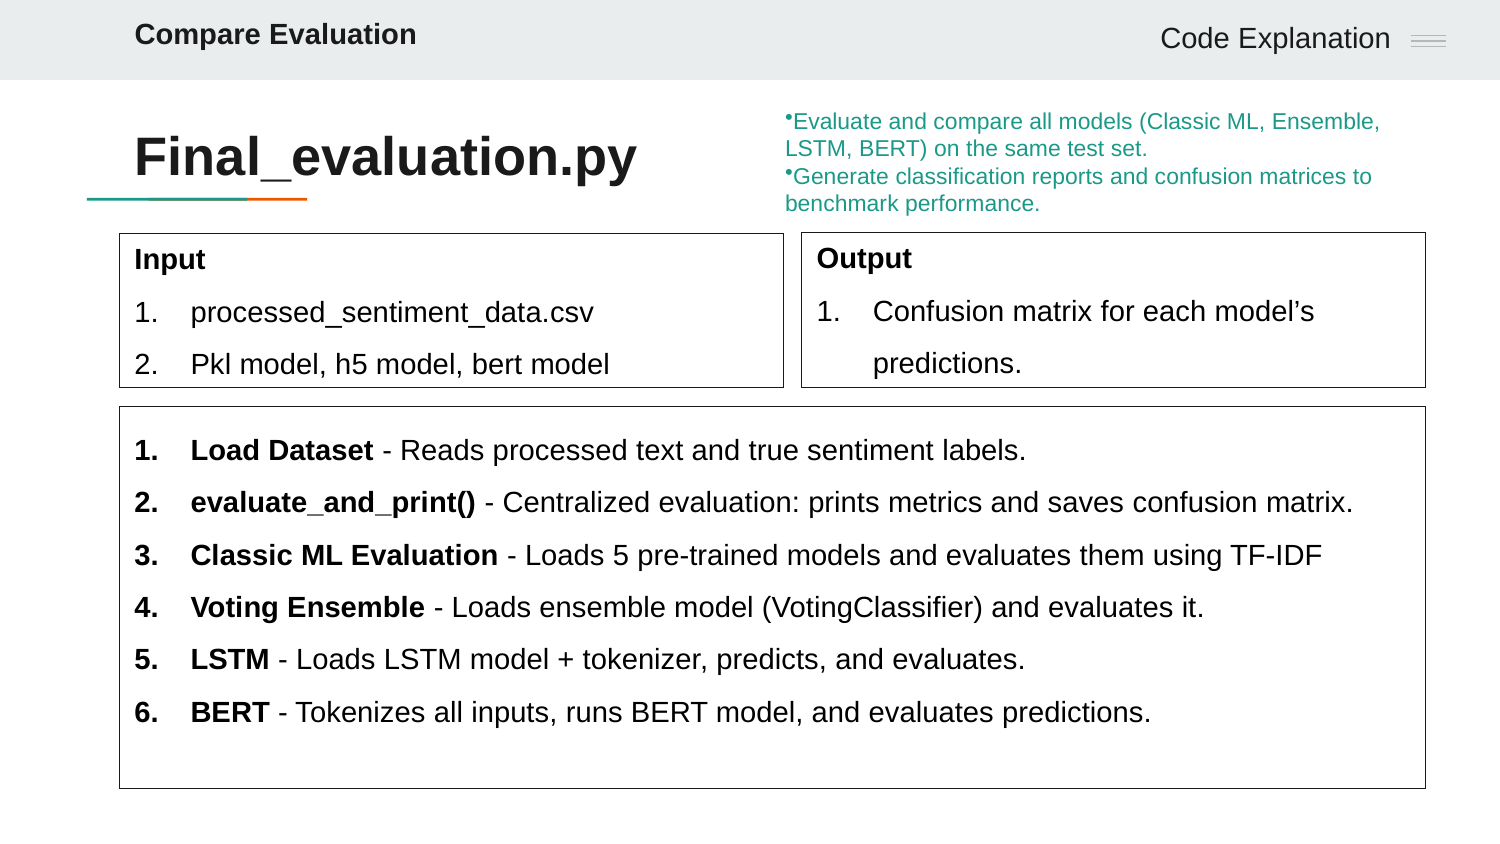

Compare Evaluation
Code Explanation
Evaluate and compare all models (Classic ML, Ensemble, LSTM, BERT) on the same test set.
Generate classification reports and confusion matrices to benchmark performance.
# Final_evaluation.py
Output
Confusion matrix for each model’s predictions.
Input
processed_sentiment_data.csv
Pkl model, h5 model, bert model
Load Dataset - Reads processed text and true sentiment labels.
evaluate_and_print() - Centralized evaluation: prints metrics and saves confusion matrix.
Classic ML Evaluation - Loads 5 pre-trained models and evaluates them using TF-IDF
Voting Ensemble - Loads ensemble model (VotingClassifier) and evaluates it.
LSTM - Loads LSTM model + tokenizer, predicts, and evaluates.
BERT - Tokenizes all inputs, runs BERT model, and evaluates predictions.